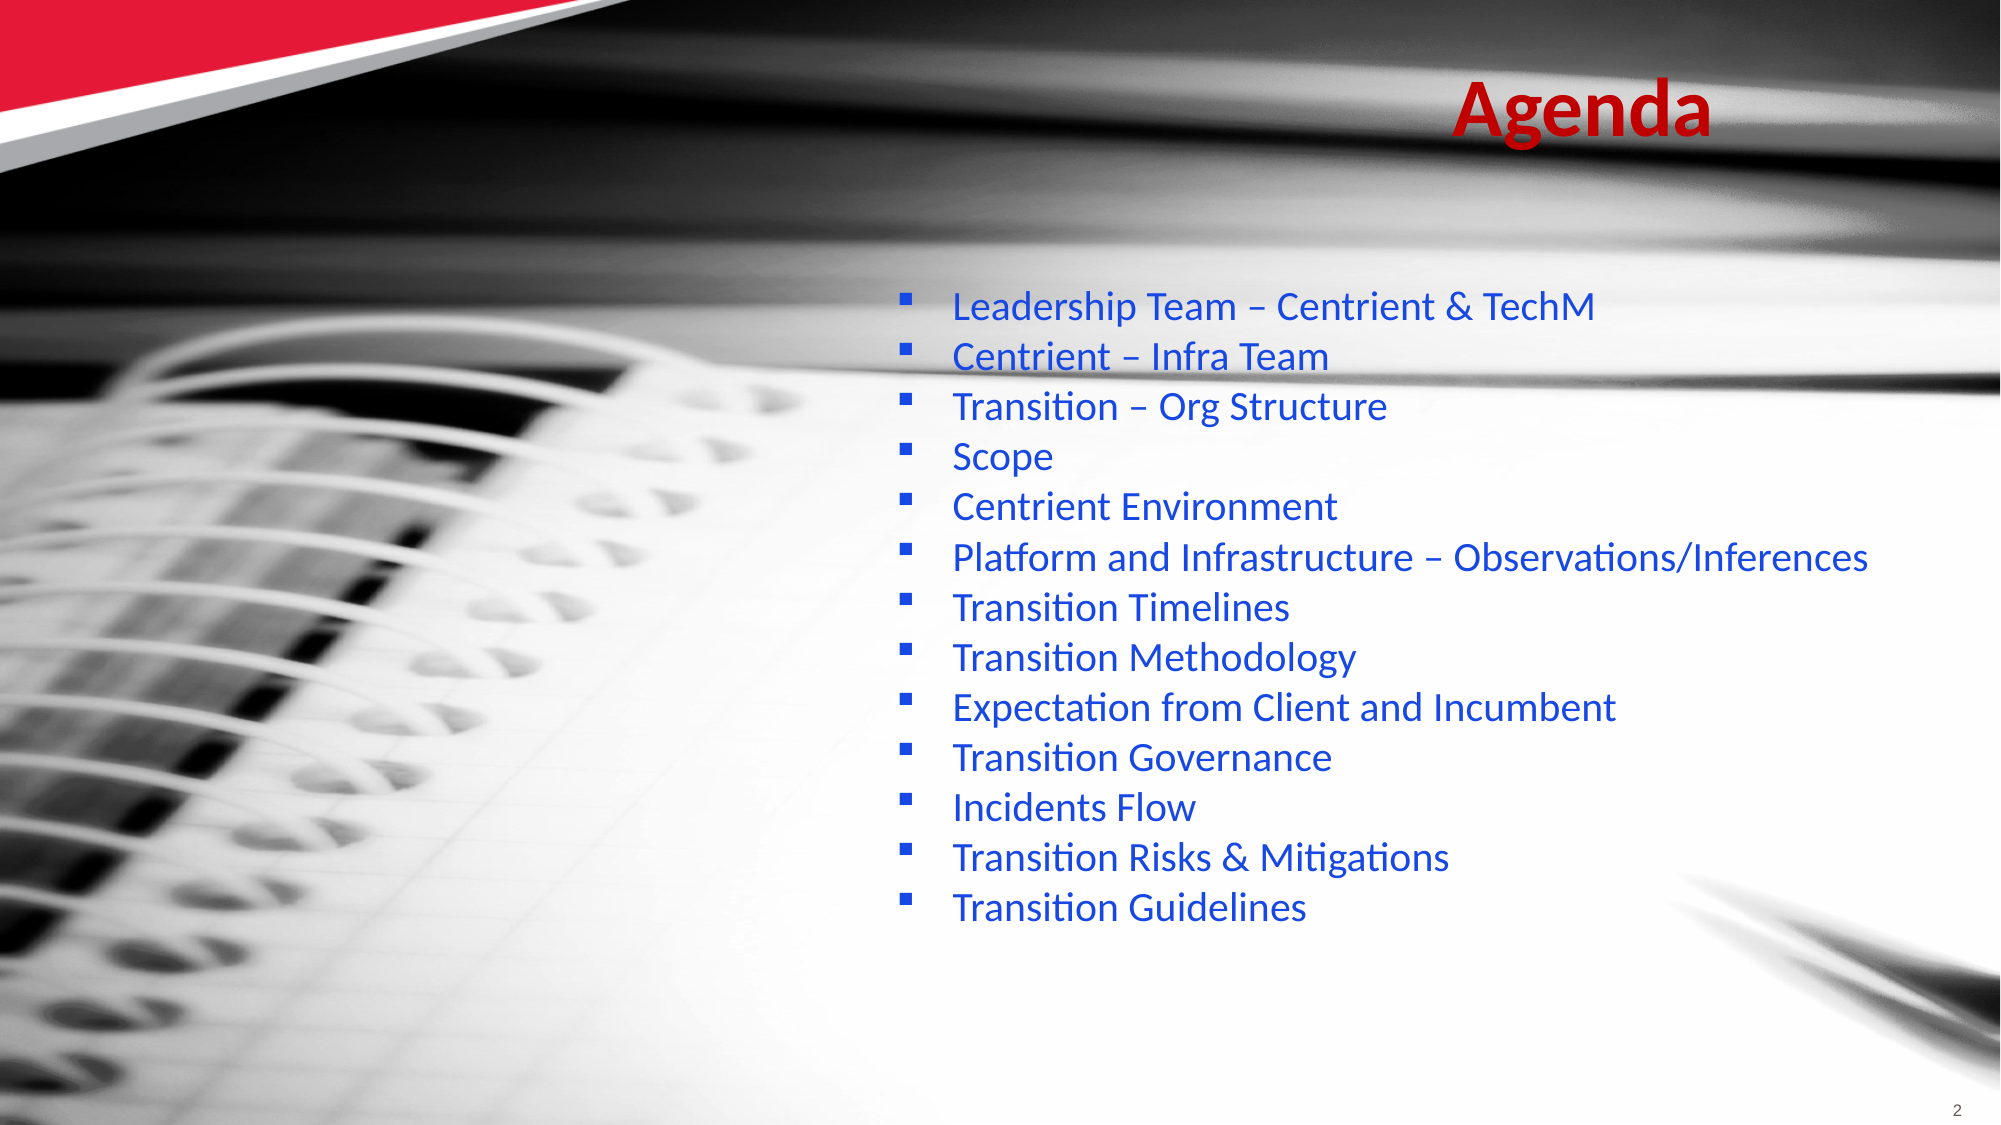

Agenda
Leadership Team – Centrient & TechM
Centrient – Infra Team
Transition – Org Structure
Scope
Centrient Environment
Platform and Infrastructure – Observations/Inferences
Transition Timelines
Transition Methodology
Expectation from Client and Incumbent
Transition Governance
Incidents Flow
Transition Risks & Mitigations
Transition Guidelines